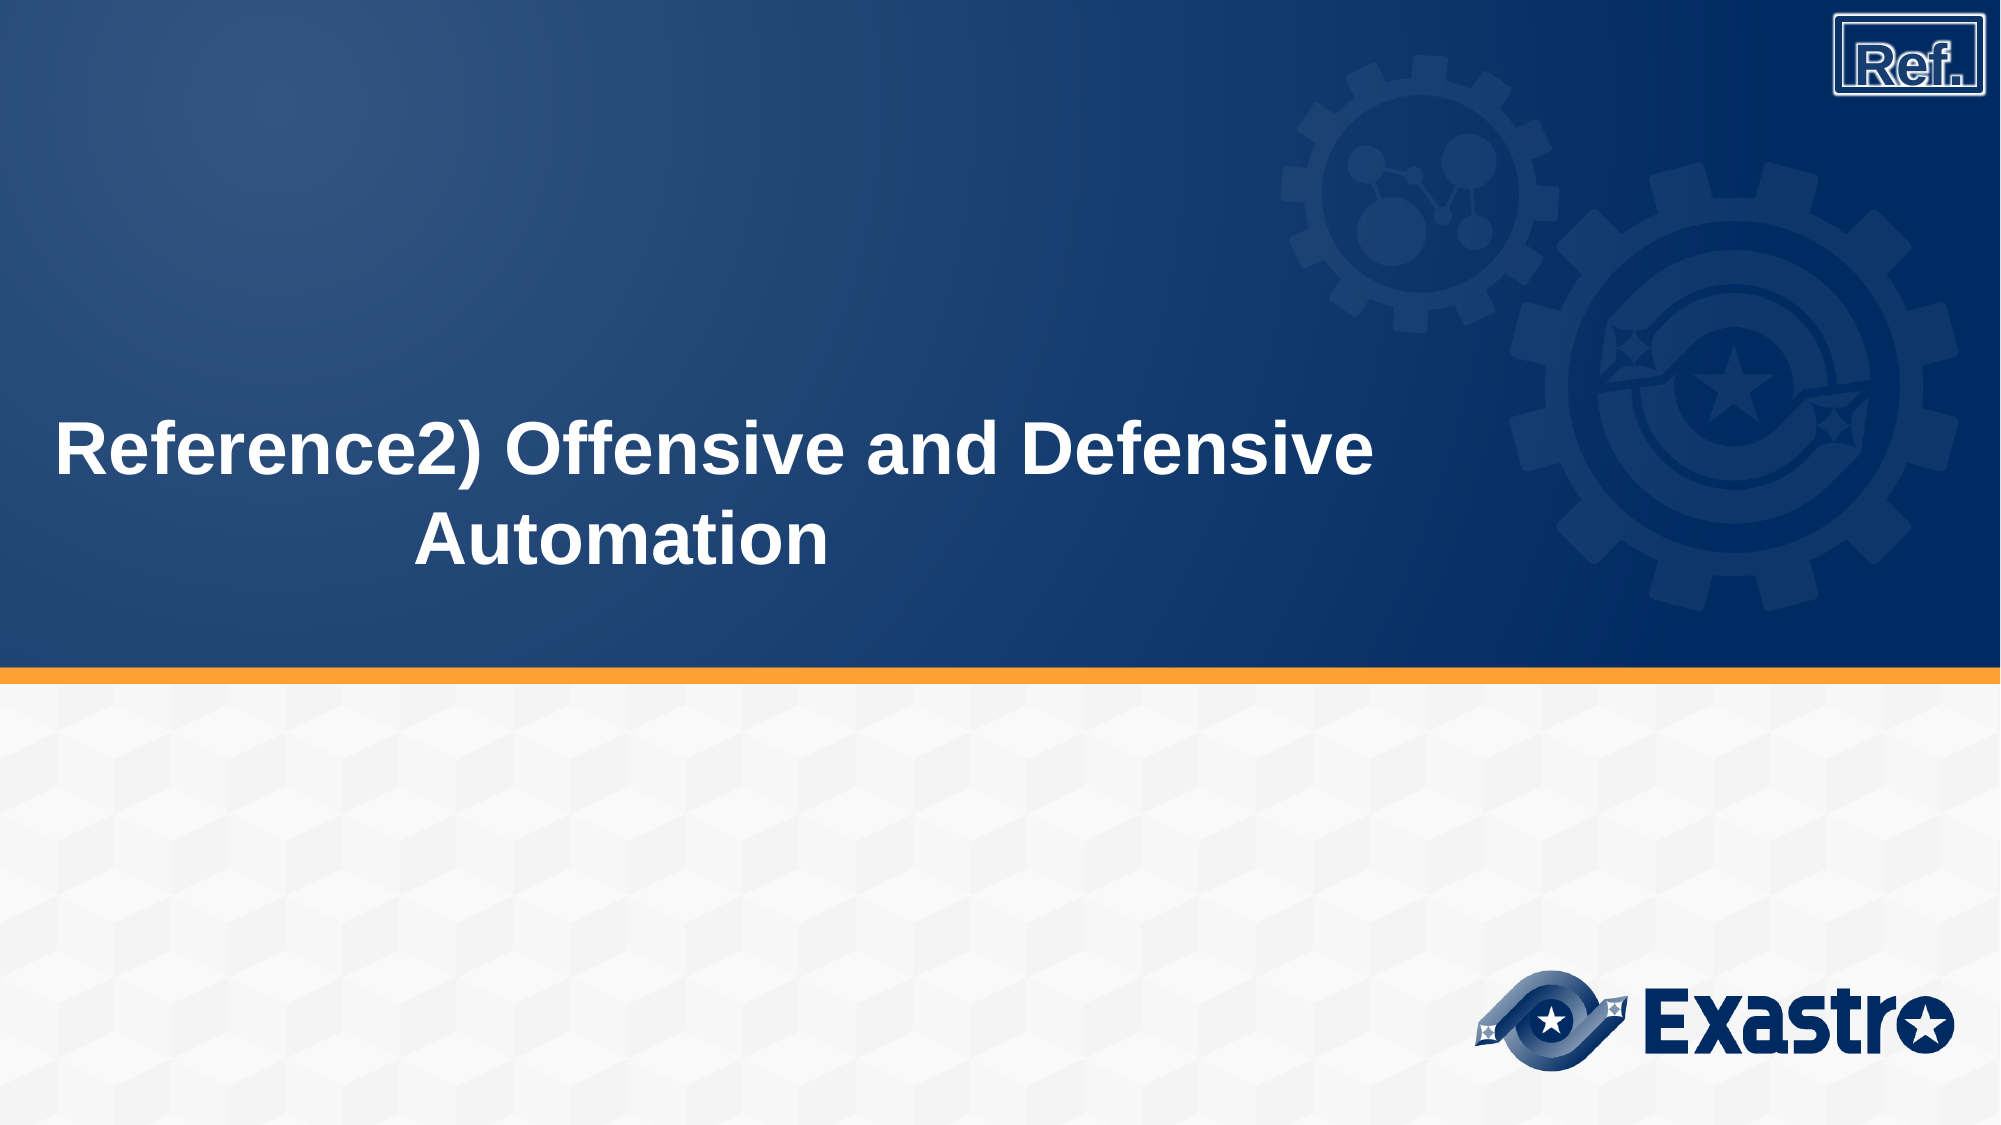

Ref.
# Reference2) Offensive and Defensive                    			   Automation